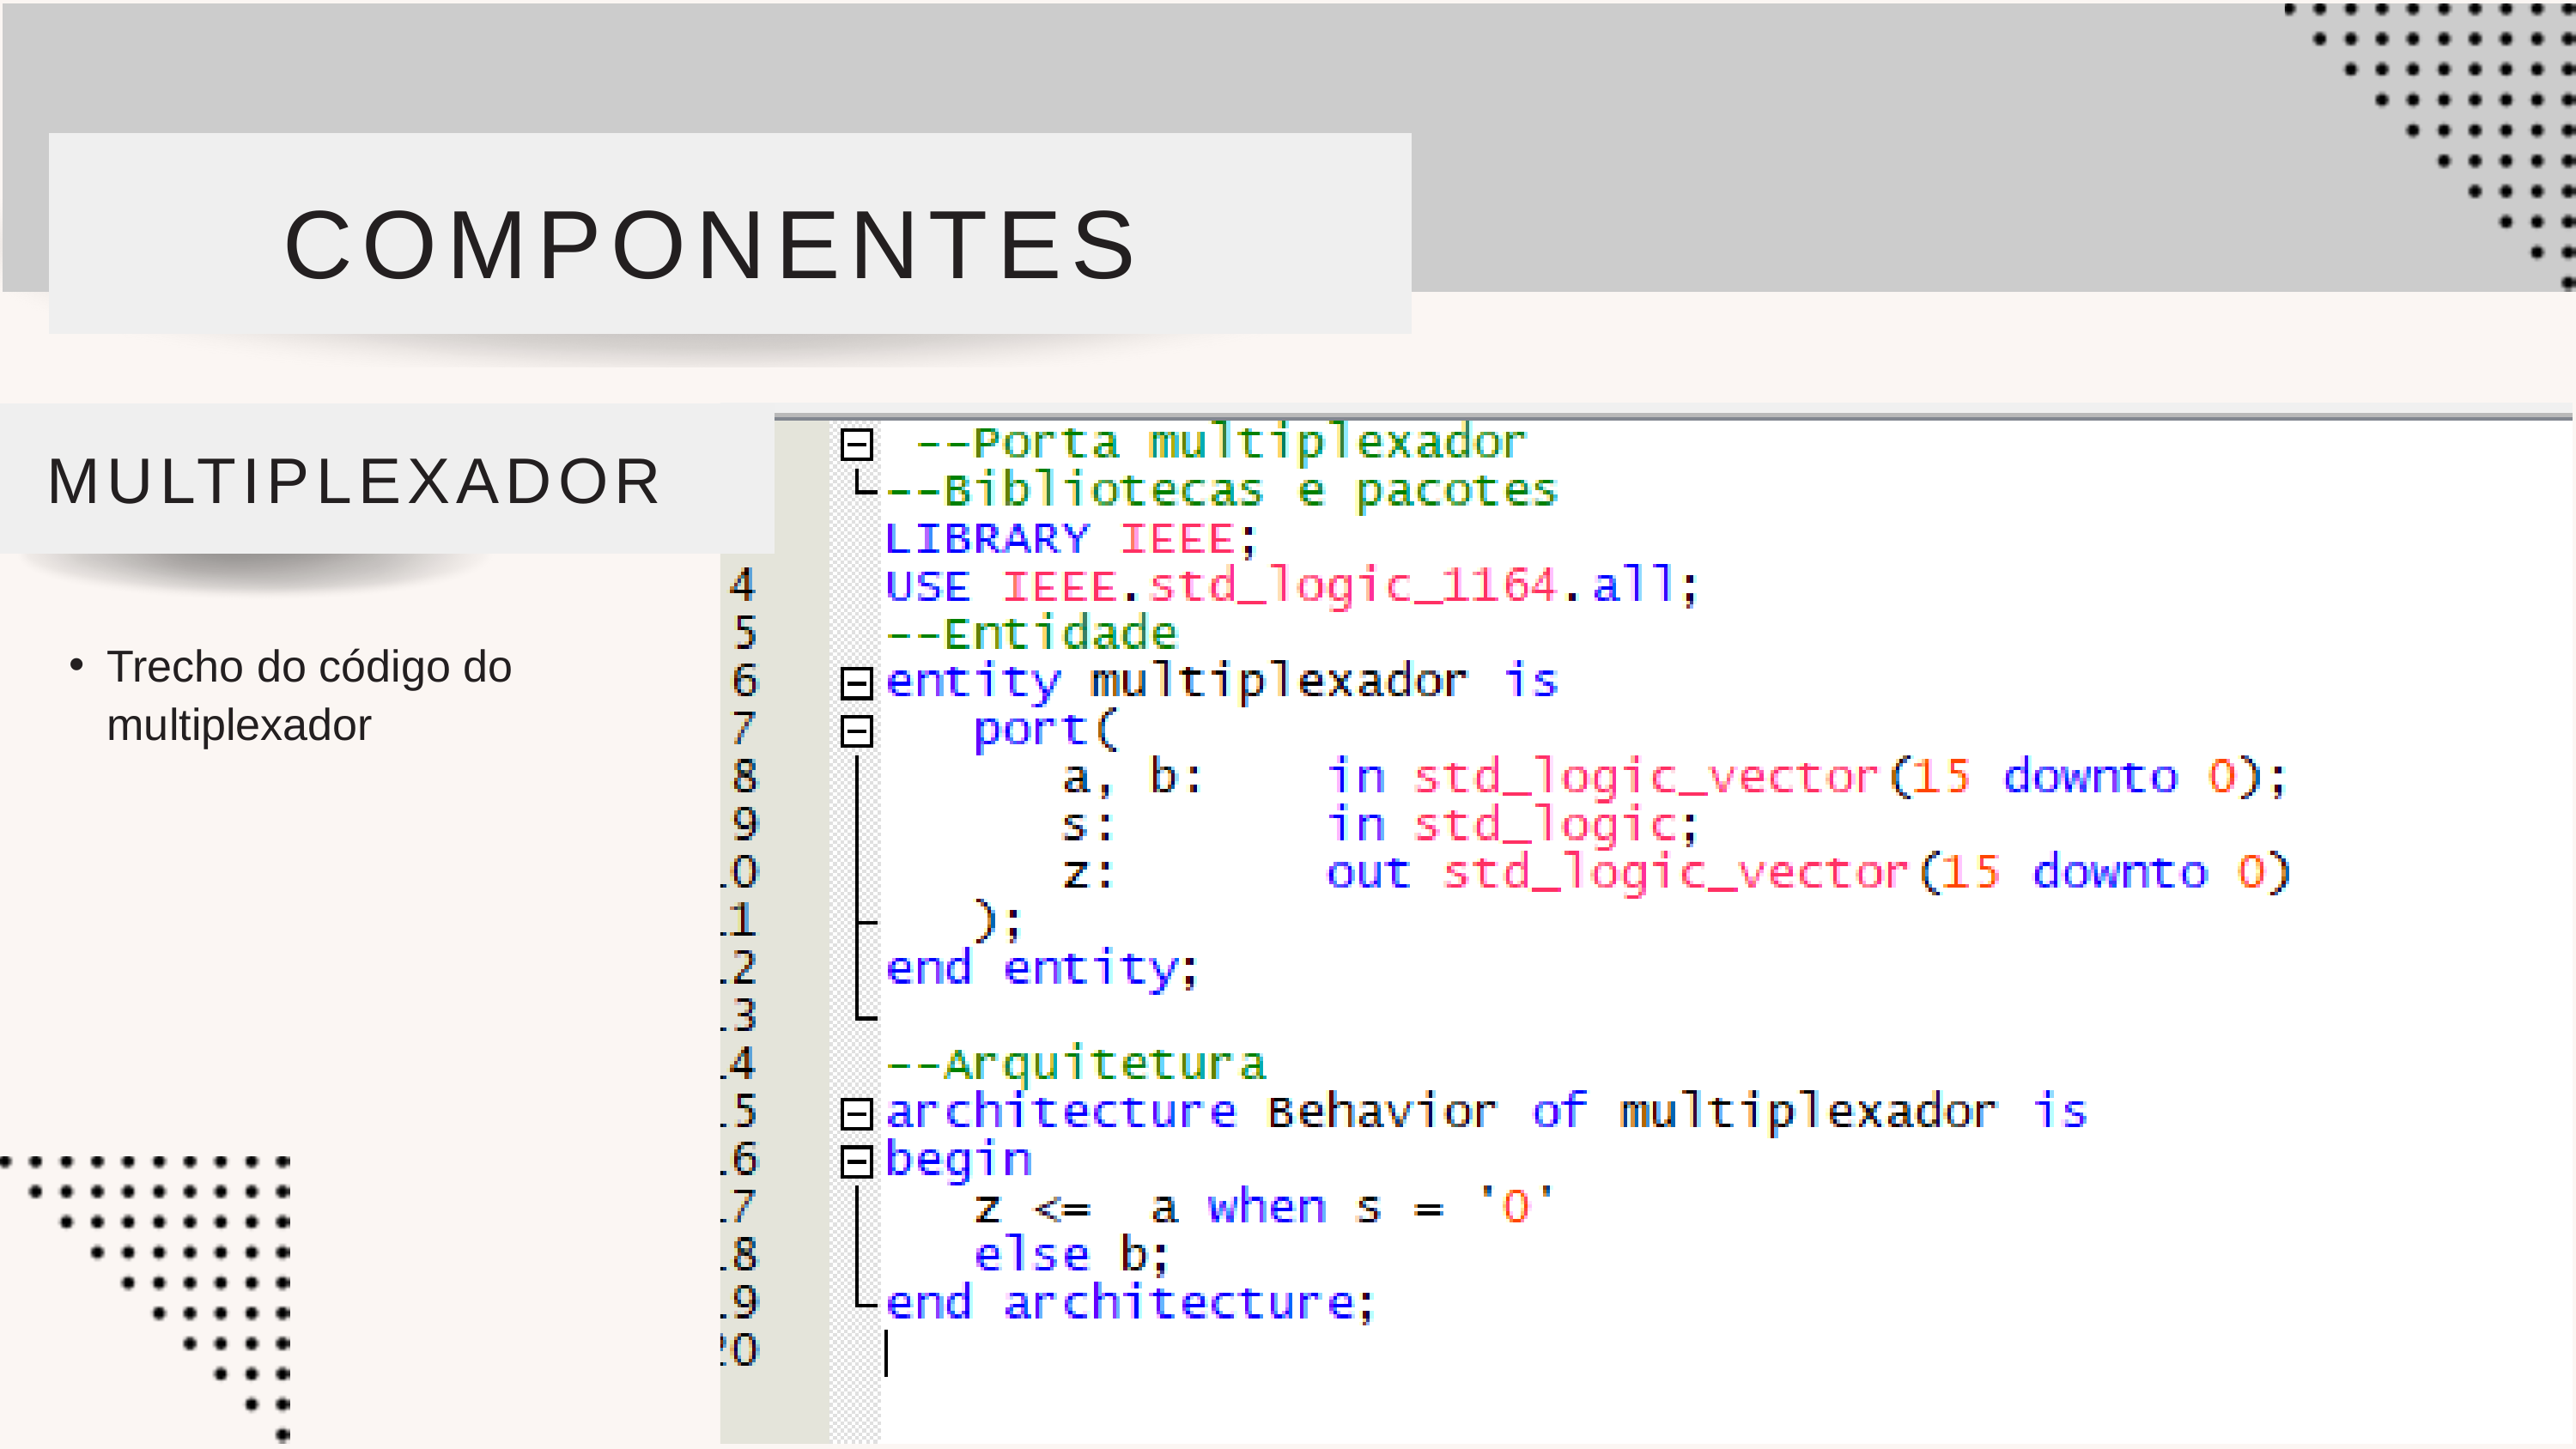

COMPONENTES

MULTIPLEXADOR

Trecho do código do multiplexador